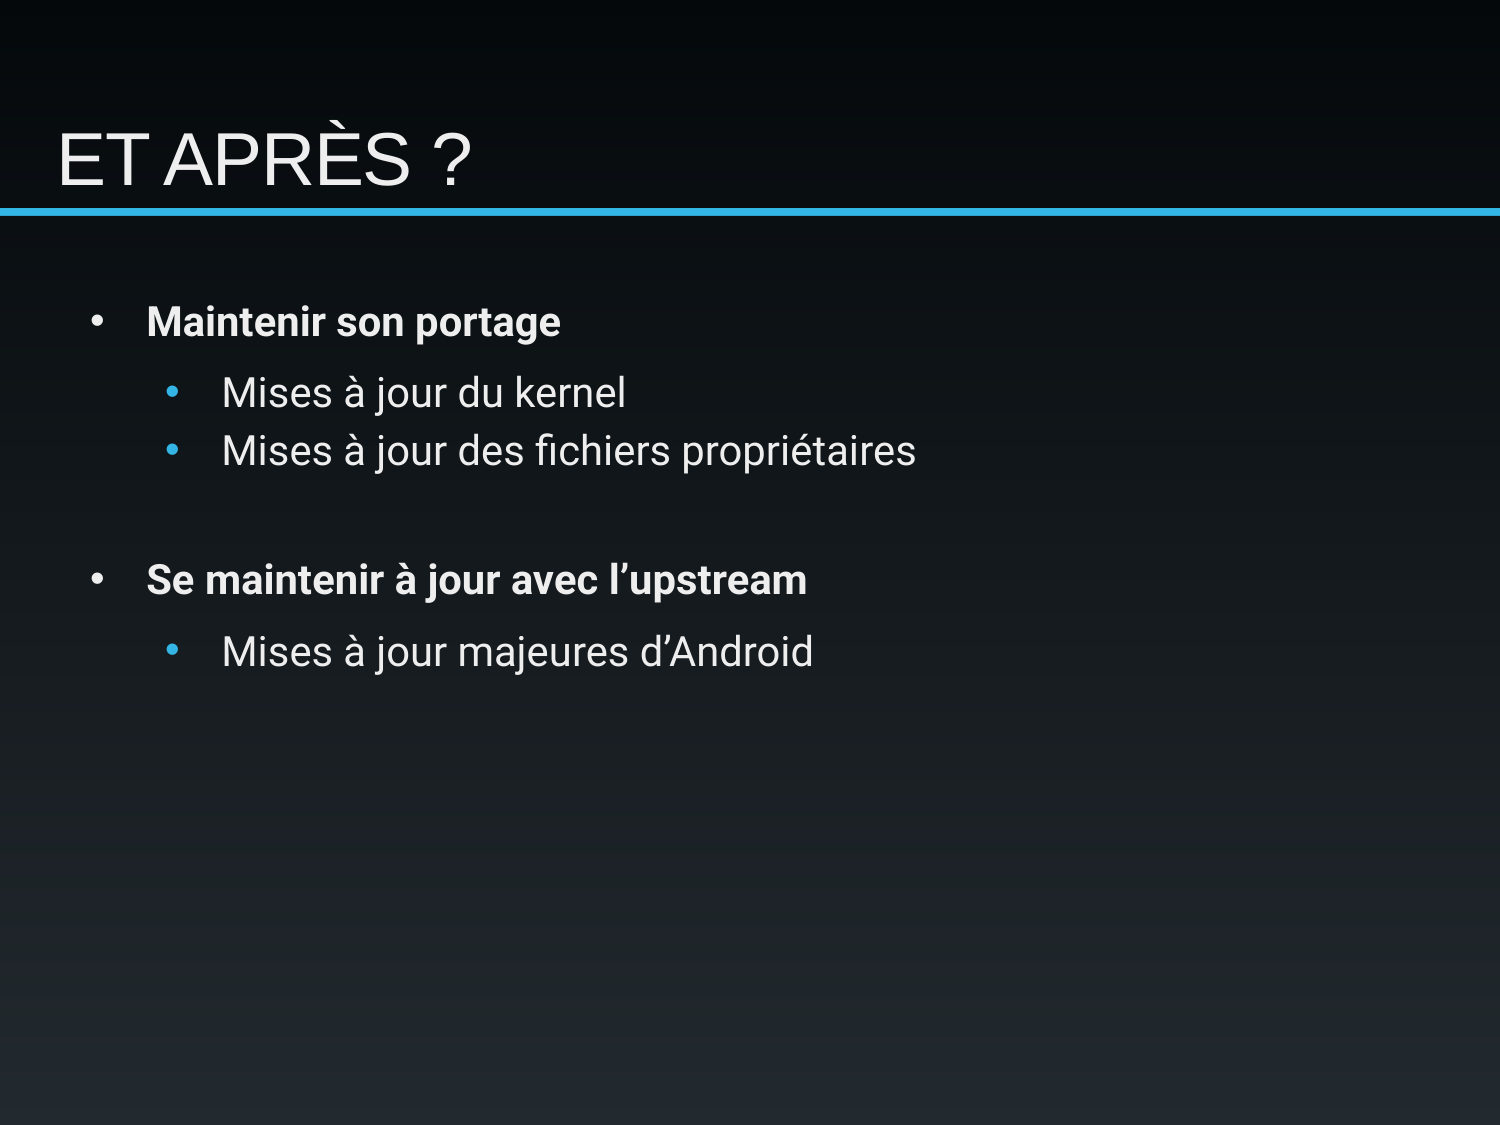

# Et après ?
Maintenir son portage
Mises à jour du kernel
Mises à jour des fichiers propriétaires

Se maintenir à jour avec l’upstream
Mises à jour majeures d’Android